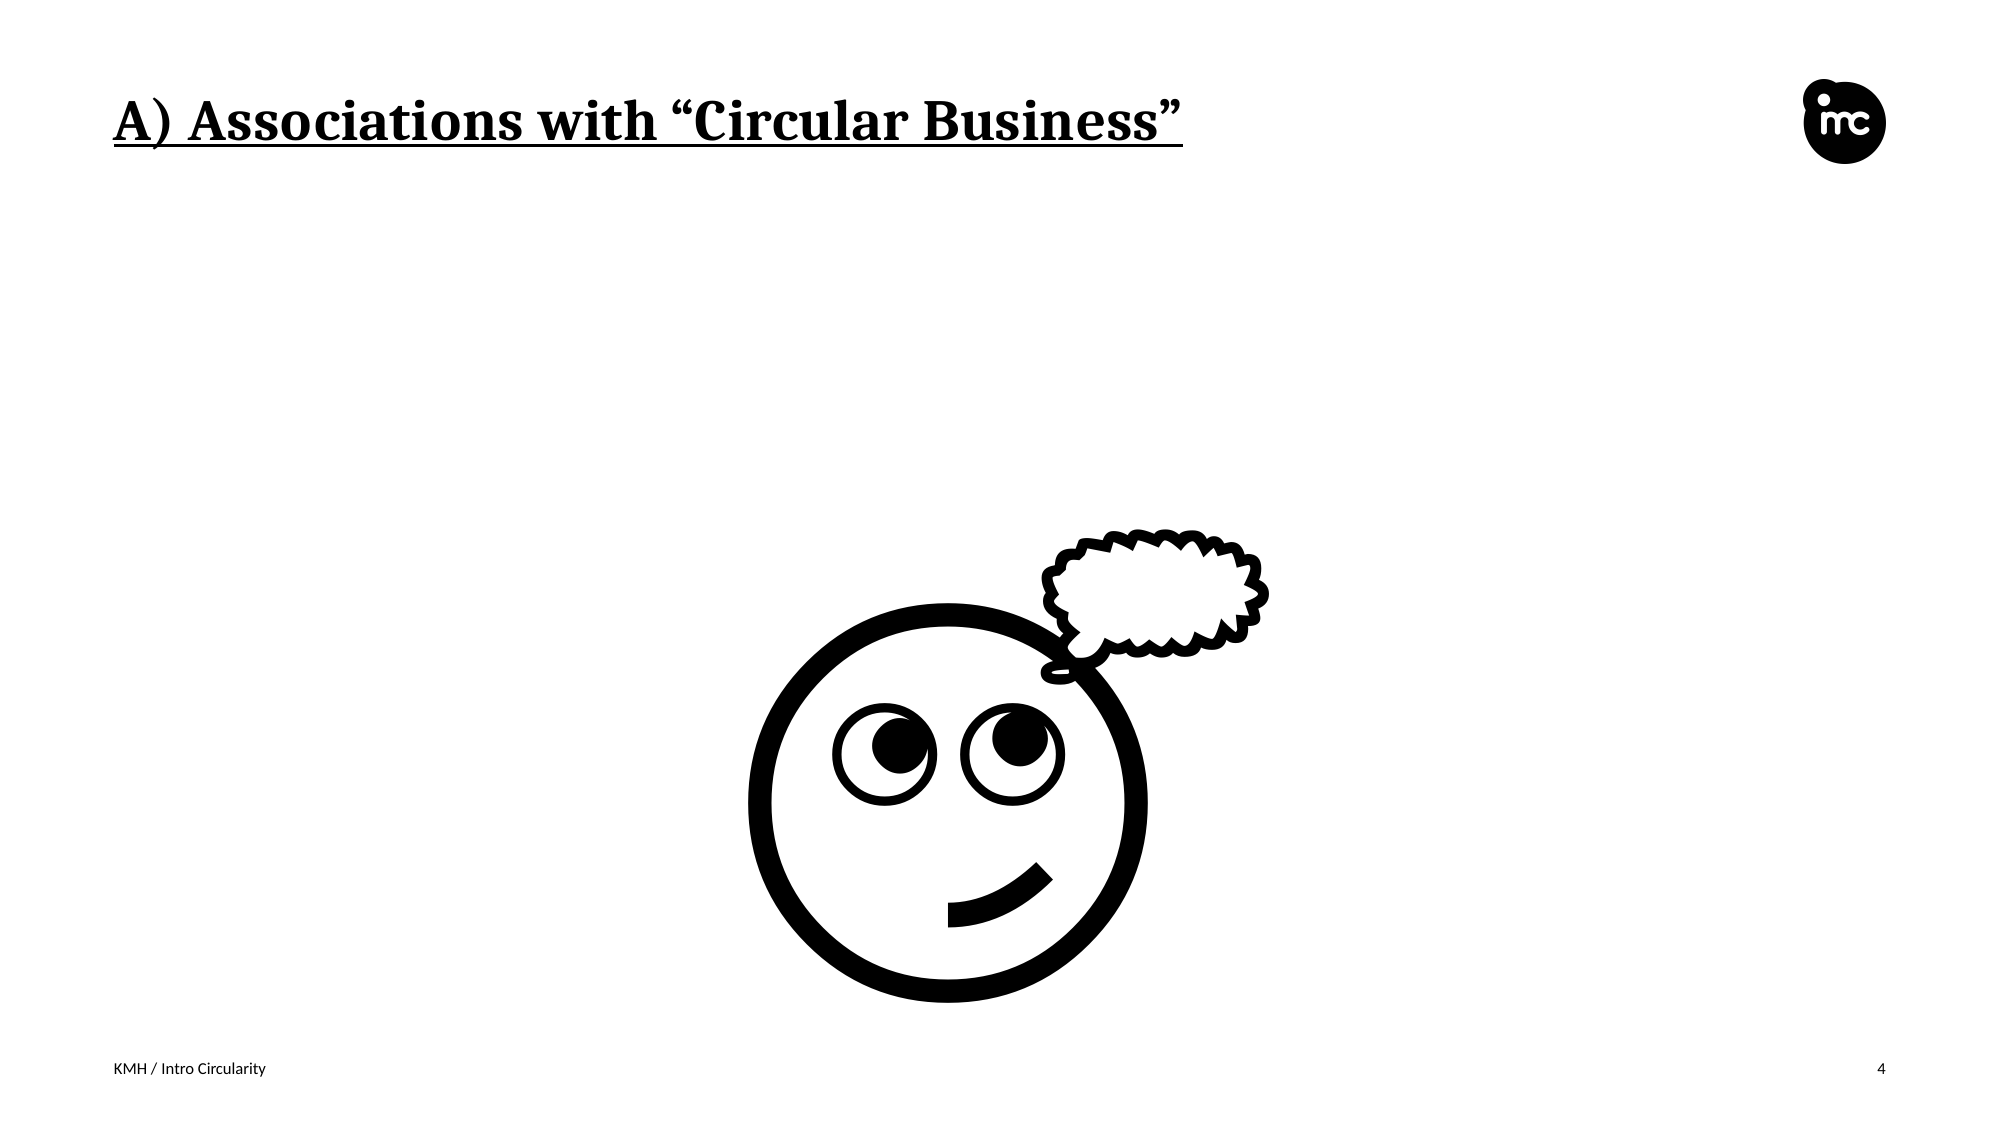

# A) Associations with “Circular Business”
🤔

KMH / Intro Circularity

4